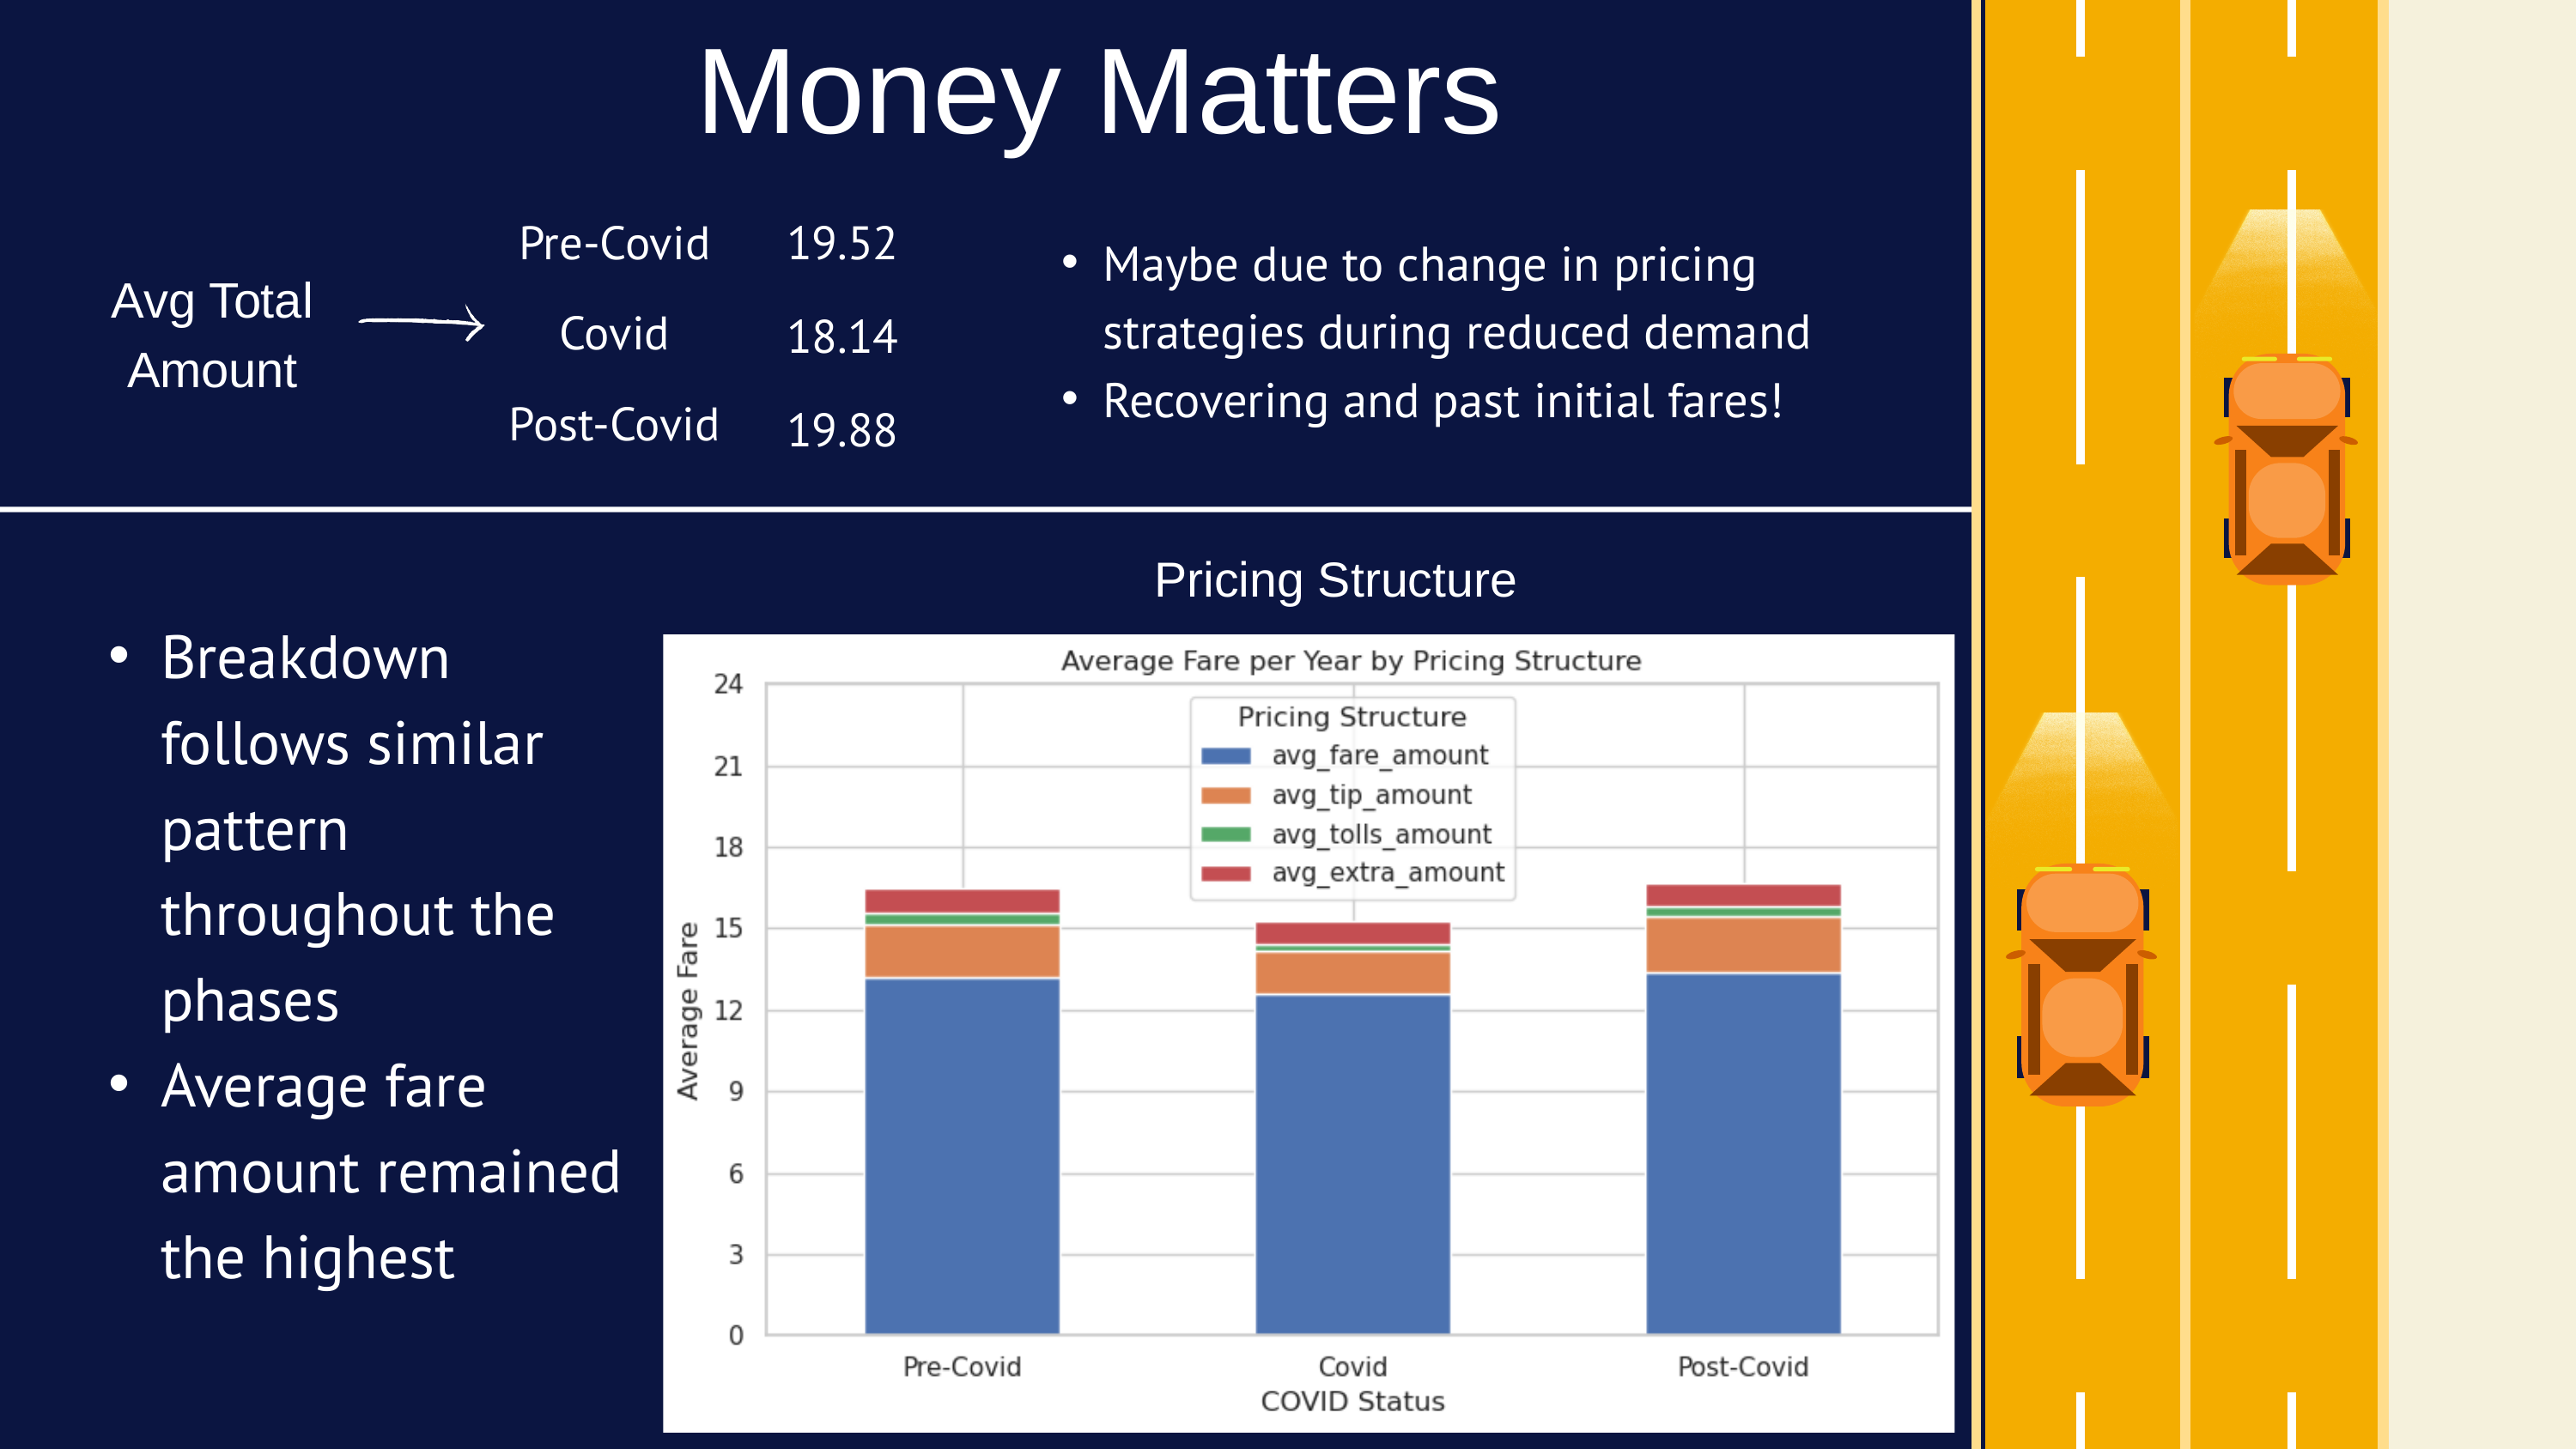

Money Matters
Pre-Covid
19.52
Avg Total Amount
Covid
18.14

Post-Covid
19.88

Maybe due to change in pricing strategies during reduced demand
Recovering and past initial fares!

Pricing Structure

Breakdown follows similar pattern throughout the phases
Average fare amount remained the highest